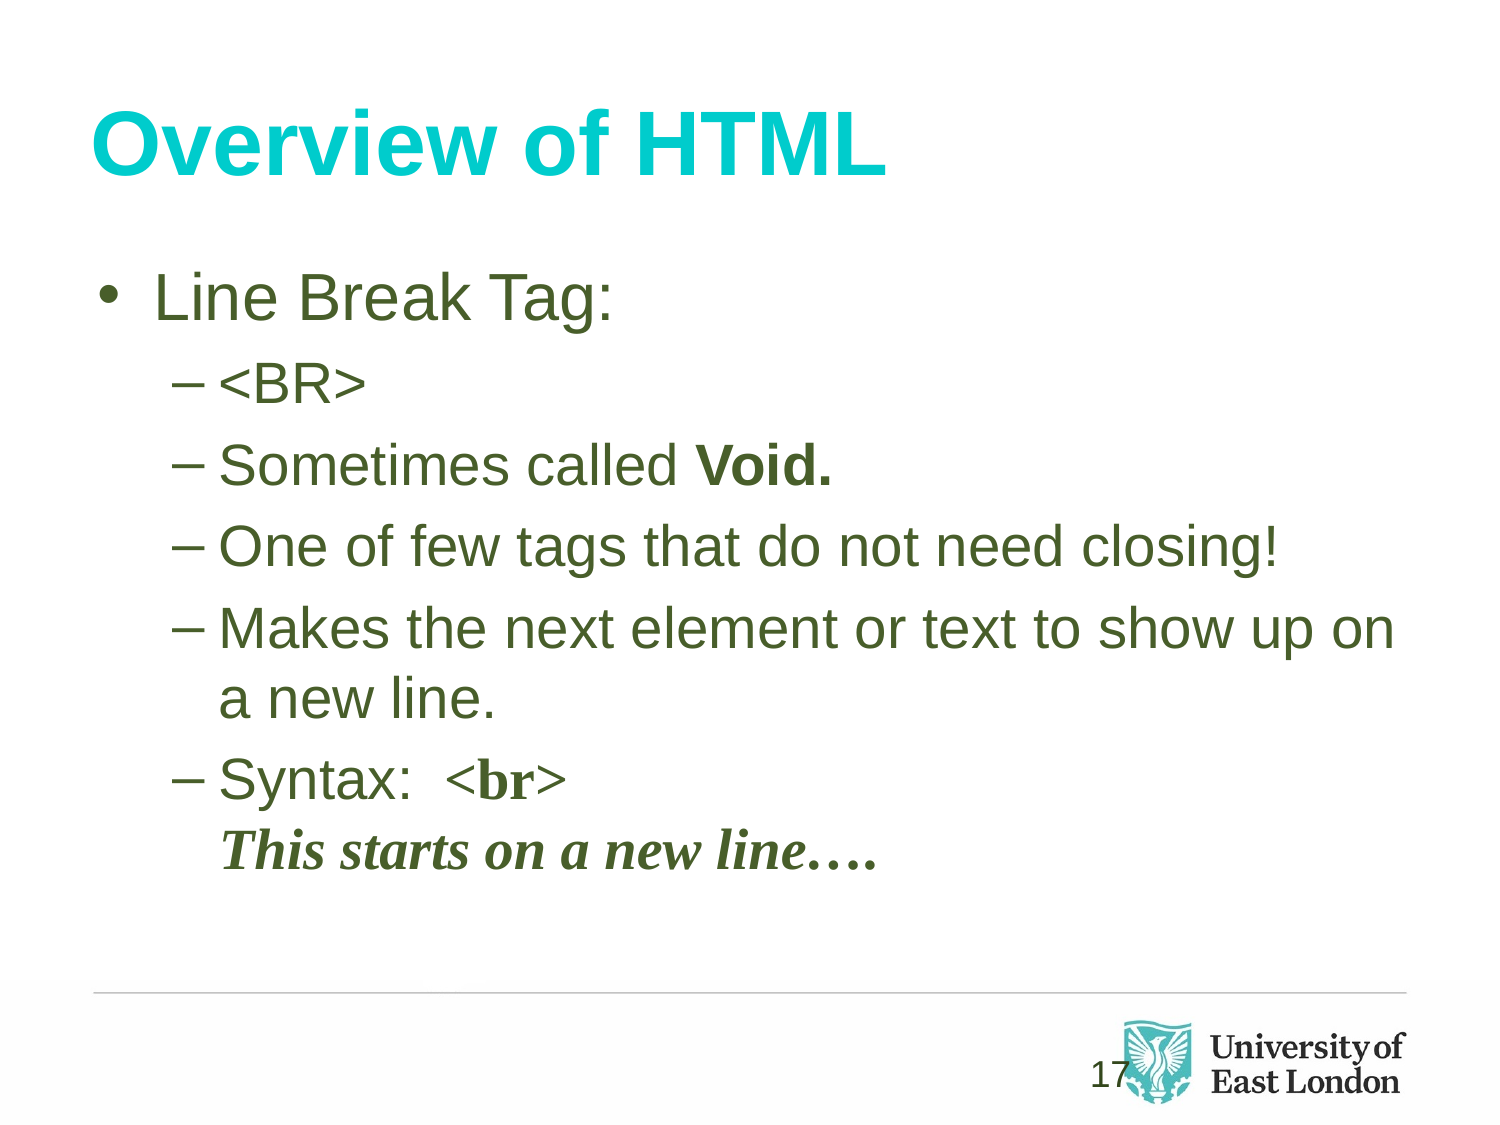

# Overview of HTML
Line Break Tag:
<BR>
Sometimes called Void.
One of few tags that do not need closing!
Makes the next element or text to show up on a new line.
Syntax:  <br>
This starts on a new line….

17